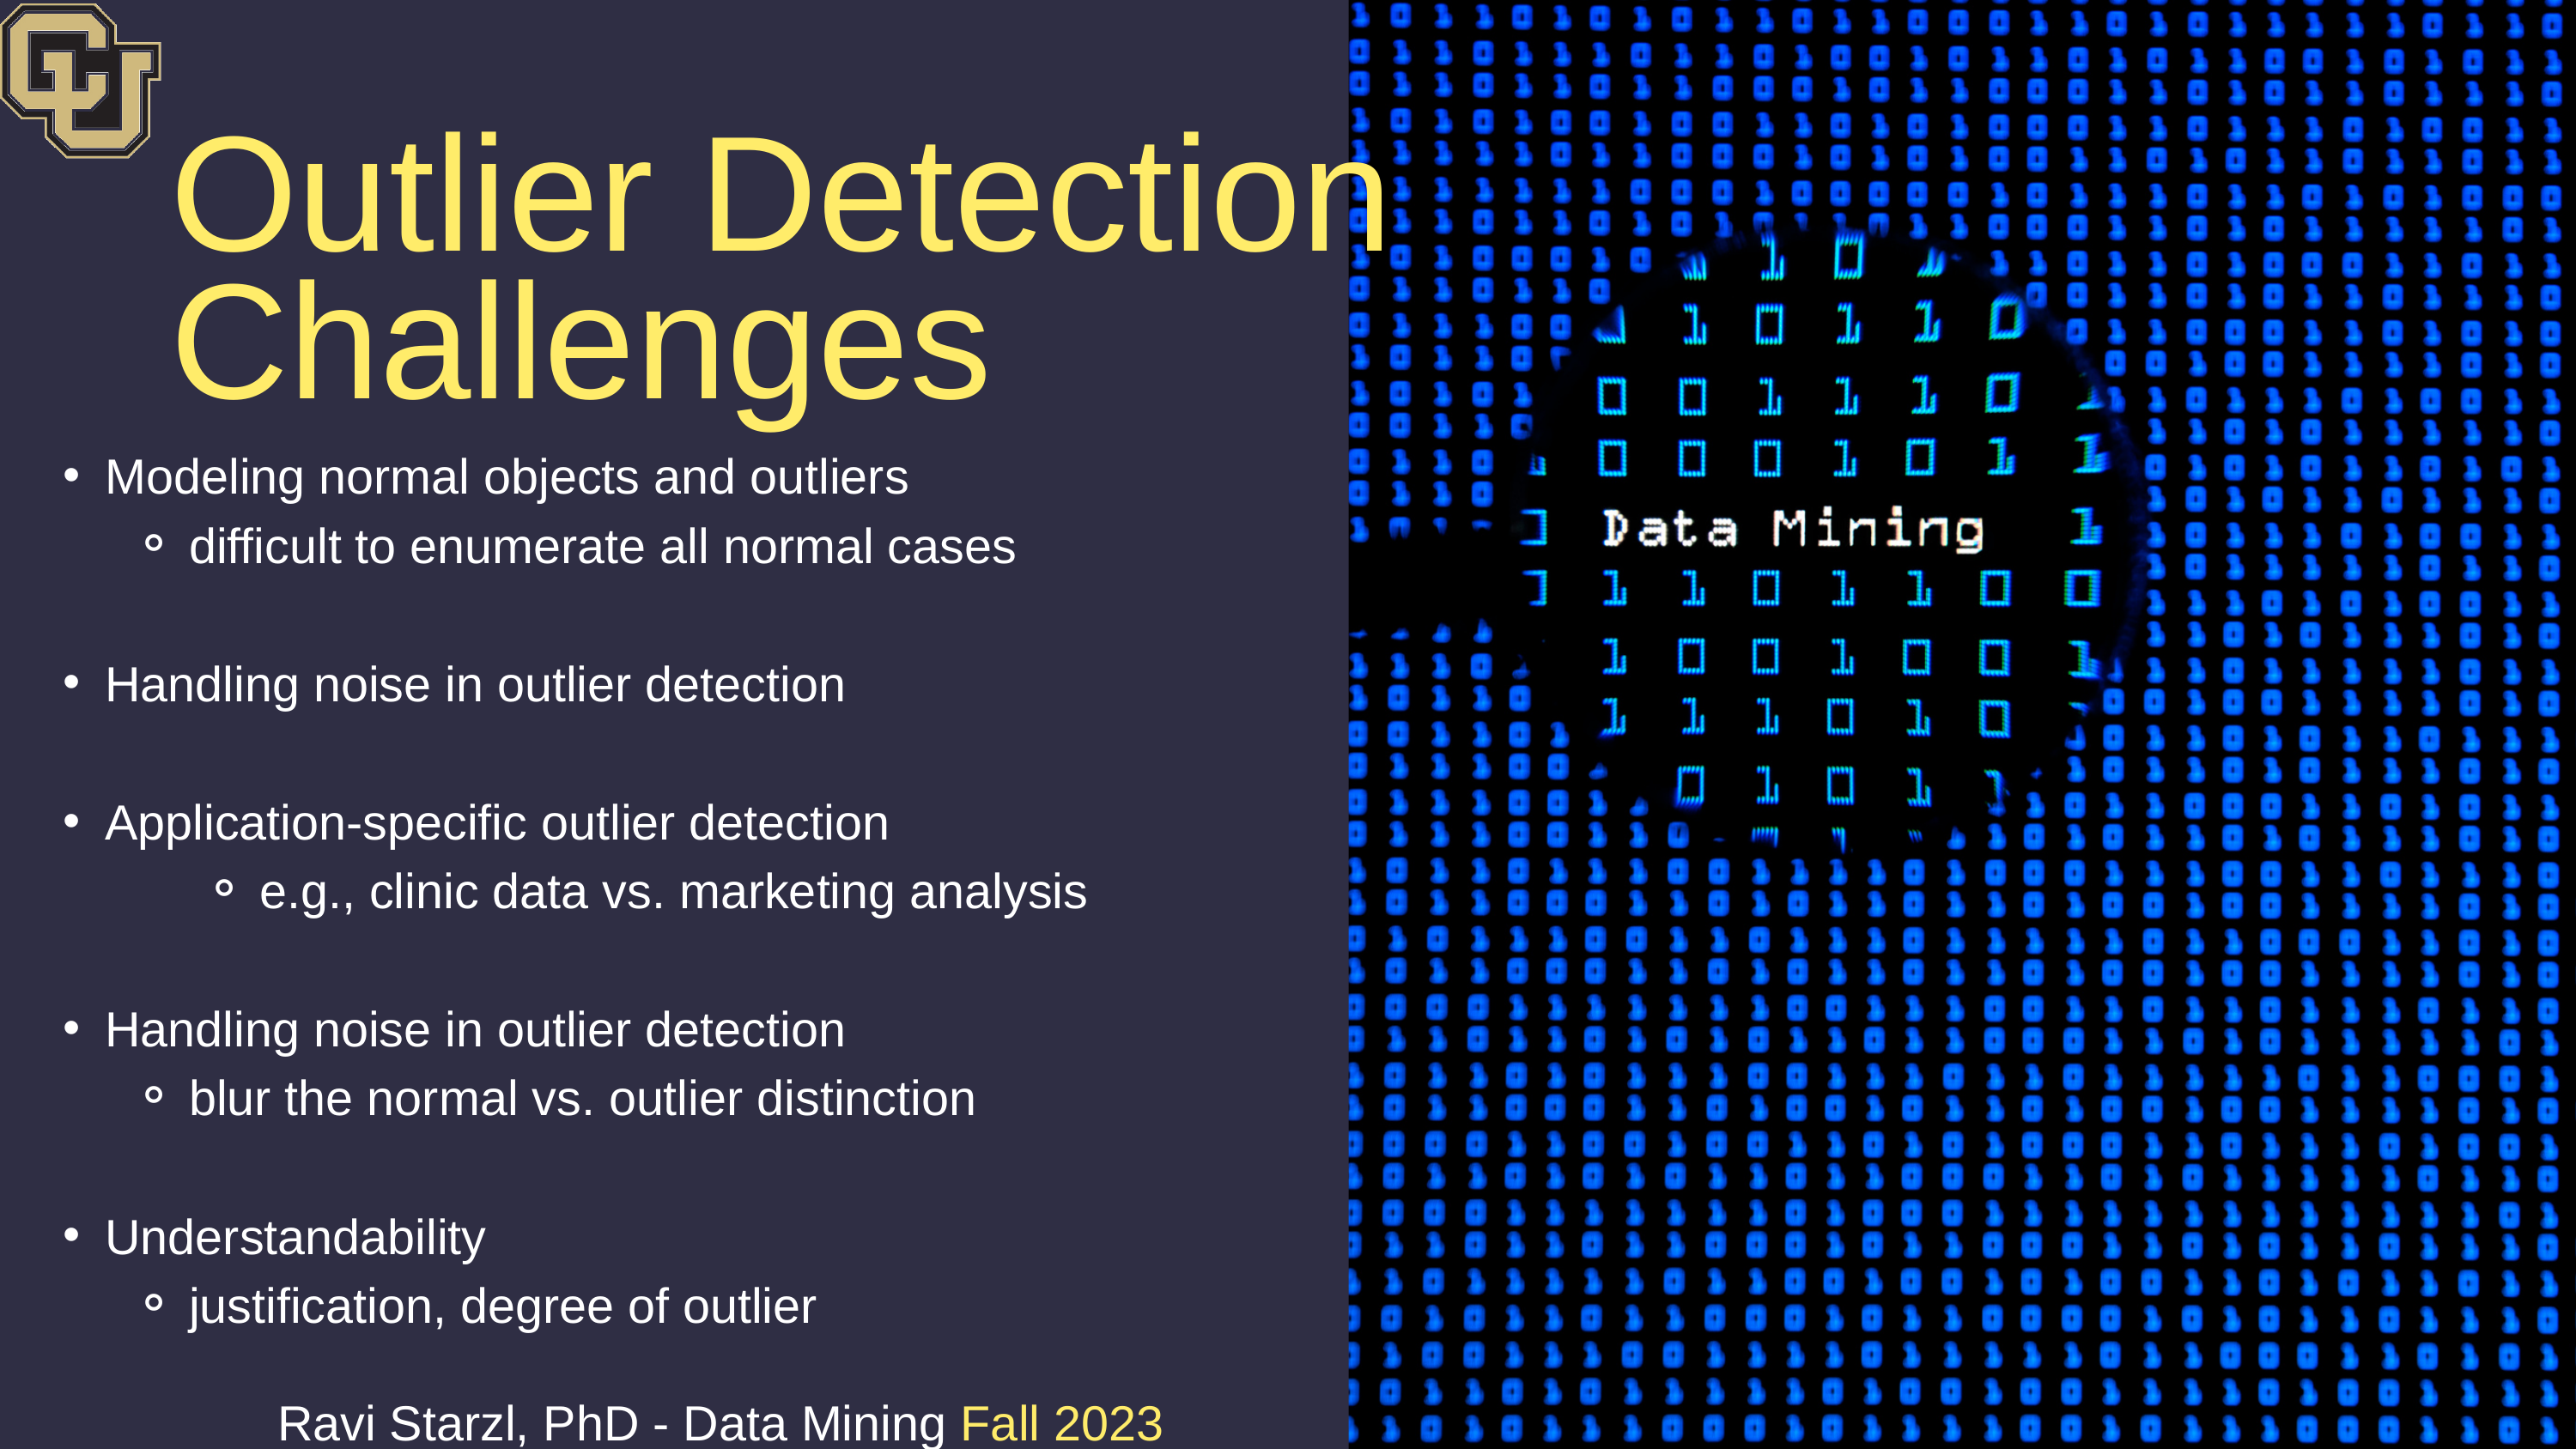

Outlier Detection Challenges

Modeling normal objects and outliers
difficult to enumerate all normal cases

Handling noise in outlier detection

Application-specific outlier detection
e.g., clinic data vs. marketing analysis

Handling noise in outlier detection
blur the normal vs. outlier distinction

Understandability
justification, degree of outlier

Ravi Starzl, PhD - Data Mining Fall 2023